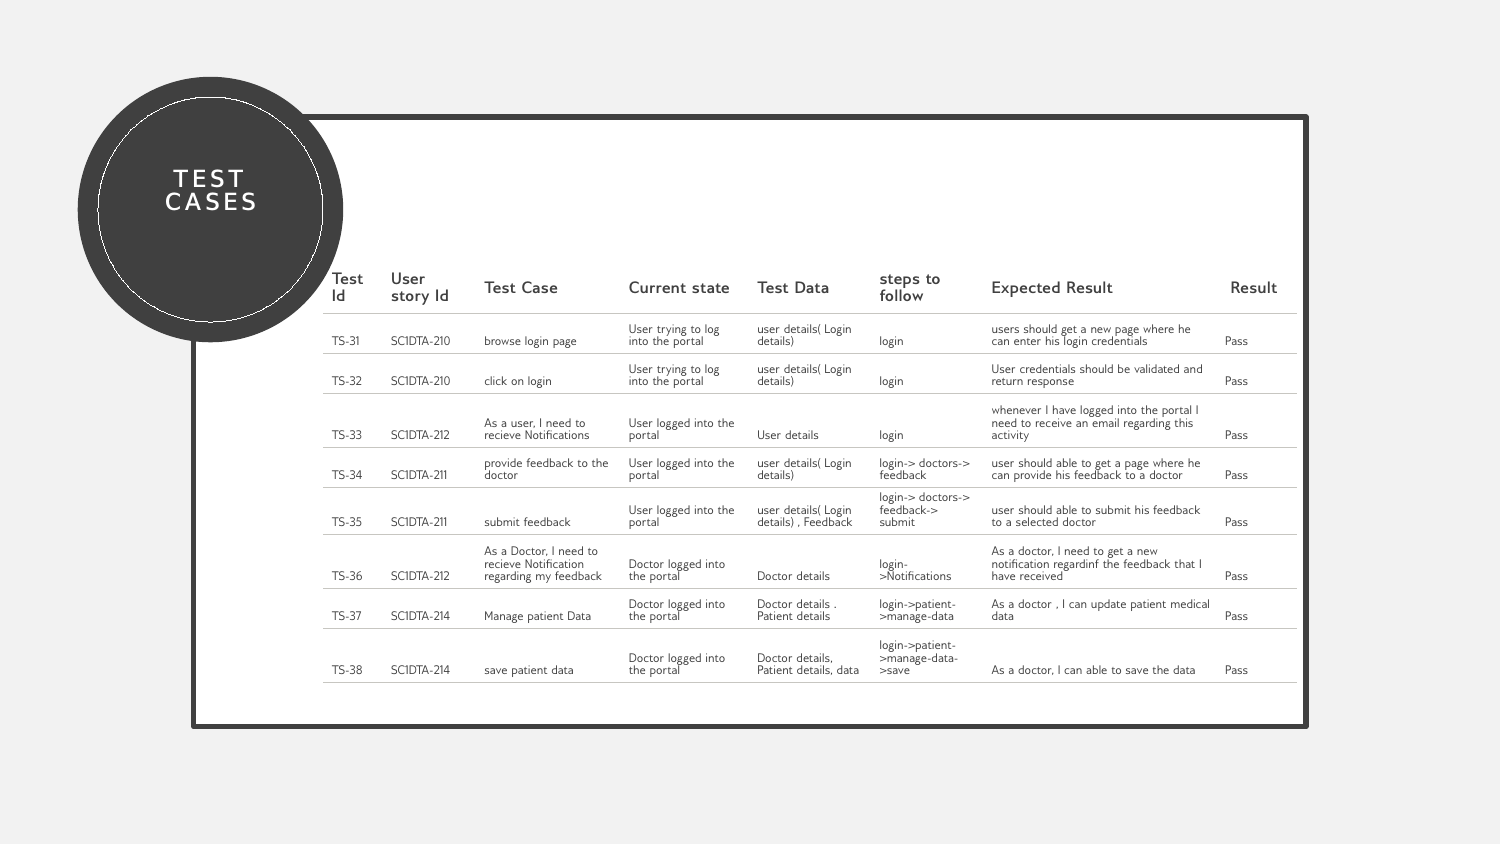

Test Cases

| Test Id | User story Id | Test Case | Current state | Test Data | steps to follow | Expected Result | Result |
| --- | --- | --- | --- | --- | --- | --- | --- |
| TS-31 | SC1DTA-210 | browse login page | User trying to log into the portal | user details( Login details) | login | users should get a new page where he can enter his login credentials | Pass |
| TS-32 | SC1DTA-210 | click on login | User trying to log into the portal | user details( Login details) | login | User credentials should be validated and return response | Pass |
| TS-33 | SC1DTA-212 | As a user, I need to recieve Notifications | User logged into the portal | User details | login | whenever I have logged into the portal I need to receive an email regarding this activity | Pass |
| TS-34 | SC1DTA-211 | provide feedback to the doctor | User logged into the portal | user details( Login details) | login-> doctors-> feedback | user should able to get a page where he can provide his feedback to a doctor | Pass |
| TS-35 | SC1DTA-211 | submit feedback | User logged into the portal | user details( Login details) , Feedback | login-> doctors-> feedback-> submit | user should able to submit his feedback to a selected doctor | Pass |
| TS-36 | SC1DTA-212 | As a Doctor, I need to recieve Notification regarding my feedback | Doctor logged into the portal | Doctor details | login->Notifications | As a doctor, I need to get a new notification regardinf the feedback that I have received | Pass |
| TS-37 | SC1DTA-214 | Manage patient Data | Doctor logged into the portal | Doctor details . Patient details | login->patient->manage-data | As a doctor , I can update patient medical data | Pass |
| TS-38 | SC1DTA-214 | save patient data | Doctor logged into the portal | Doctor details, Patient details, data | login->patient->manage-data->save | As a doctor, I can able to save the data | Pass |